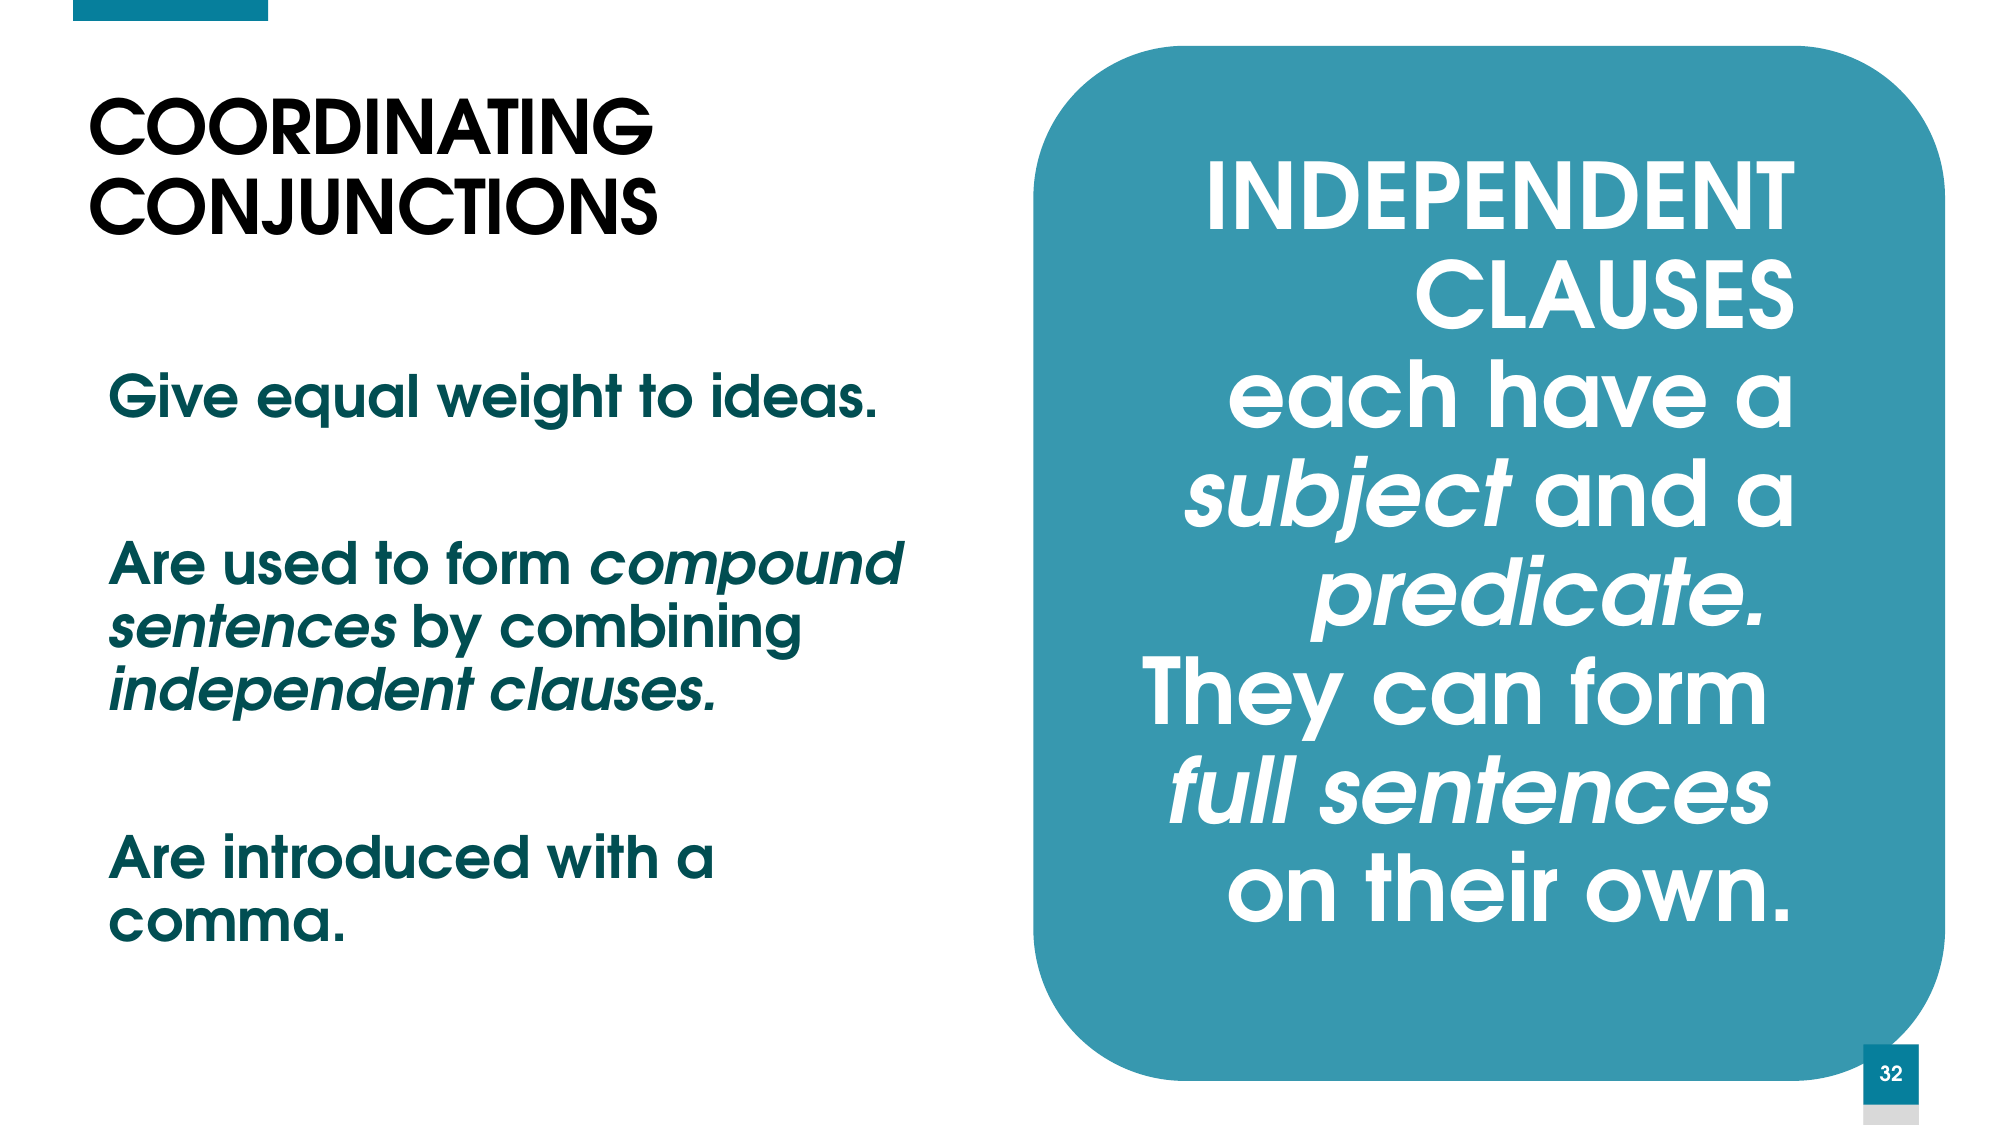

# COORDINATING CONJUNCTIONS
INDEPENDENT CLAUSES
each have a subject and a predicate.
They can form
full sentences
on their own.
Give equal weight to ideas.

Are used to form compound sentences by combining independent clauses.

Are introduced with a comma.

32